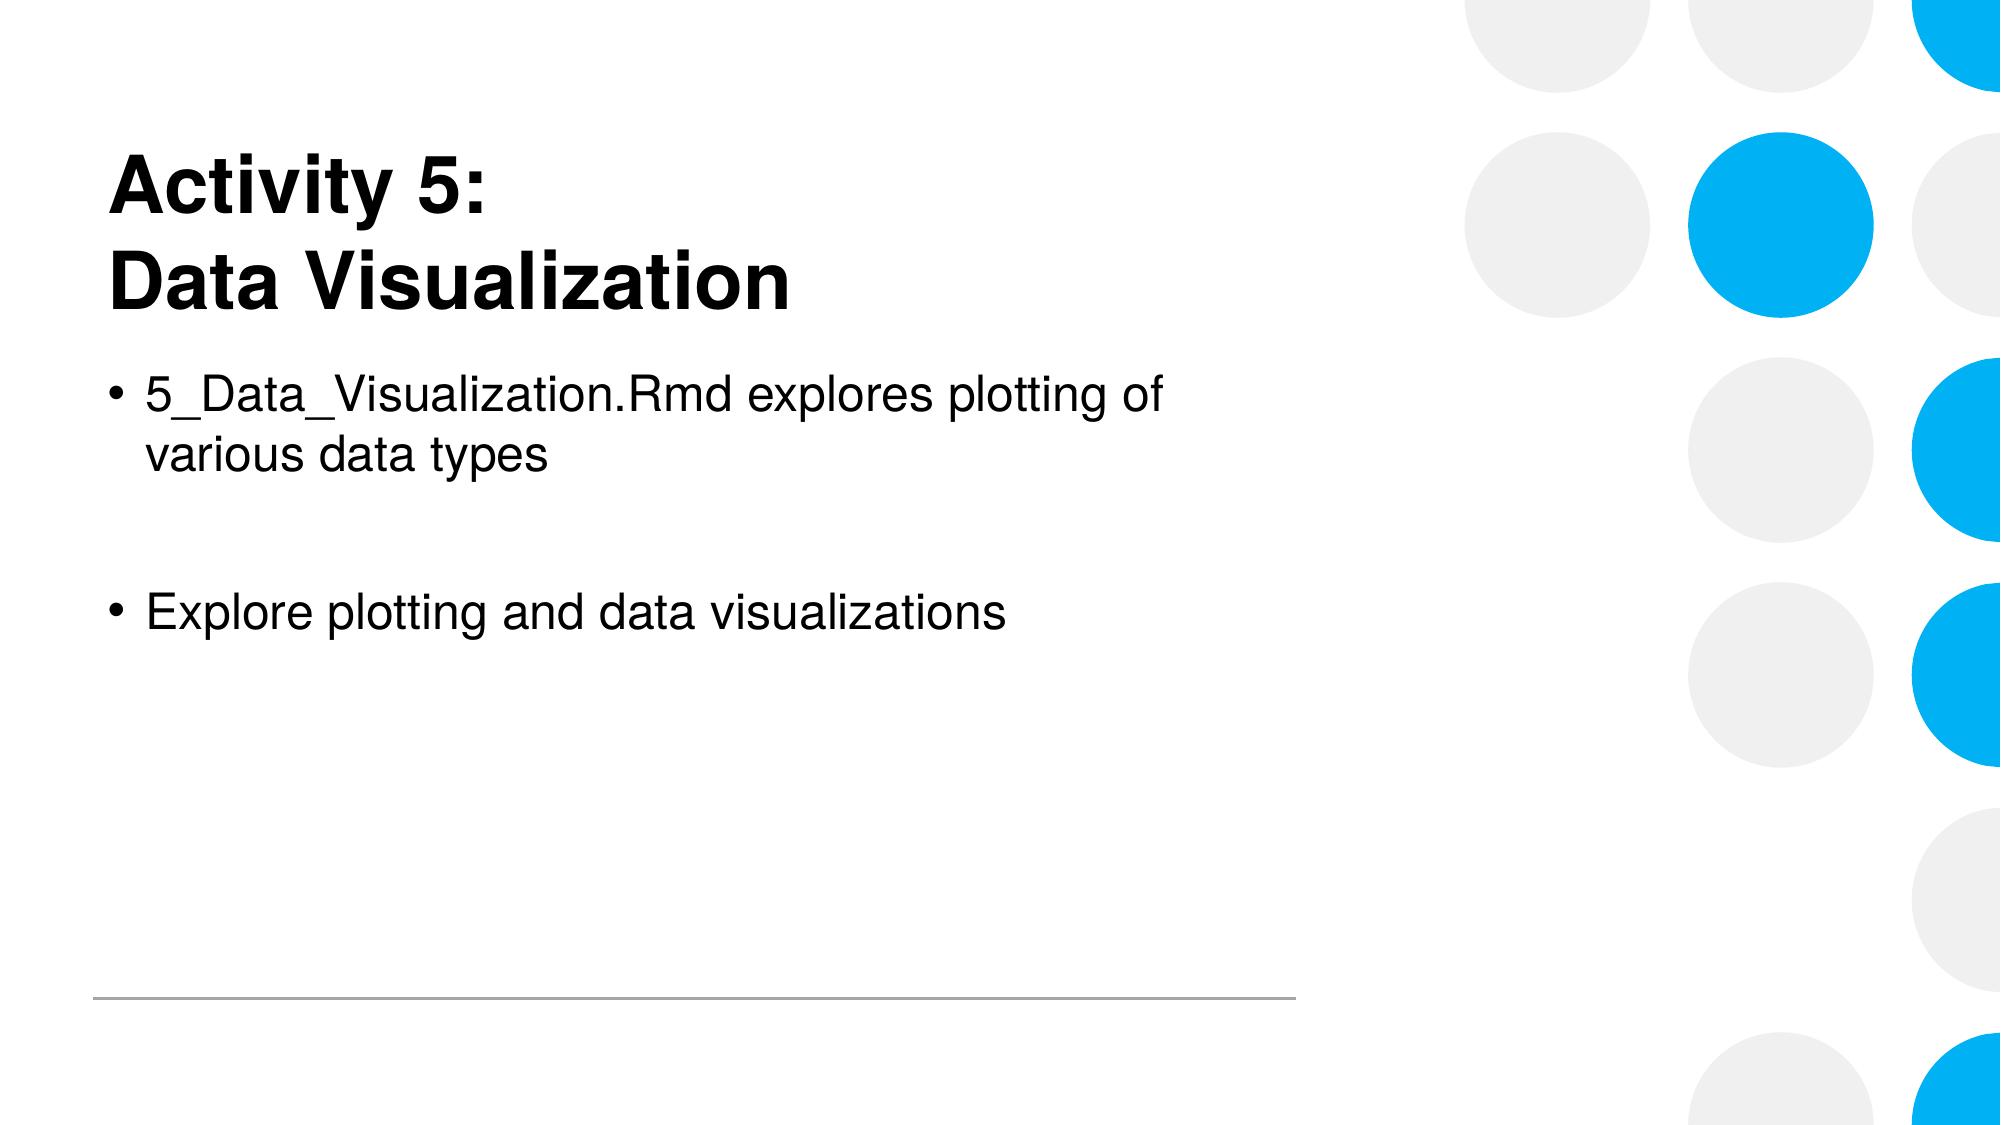

# Activity 5: Data Visualization
5_Data_Visualization.Rmd explores plotting of various data types

Explore plotting and data visualizations